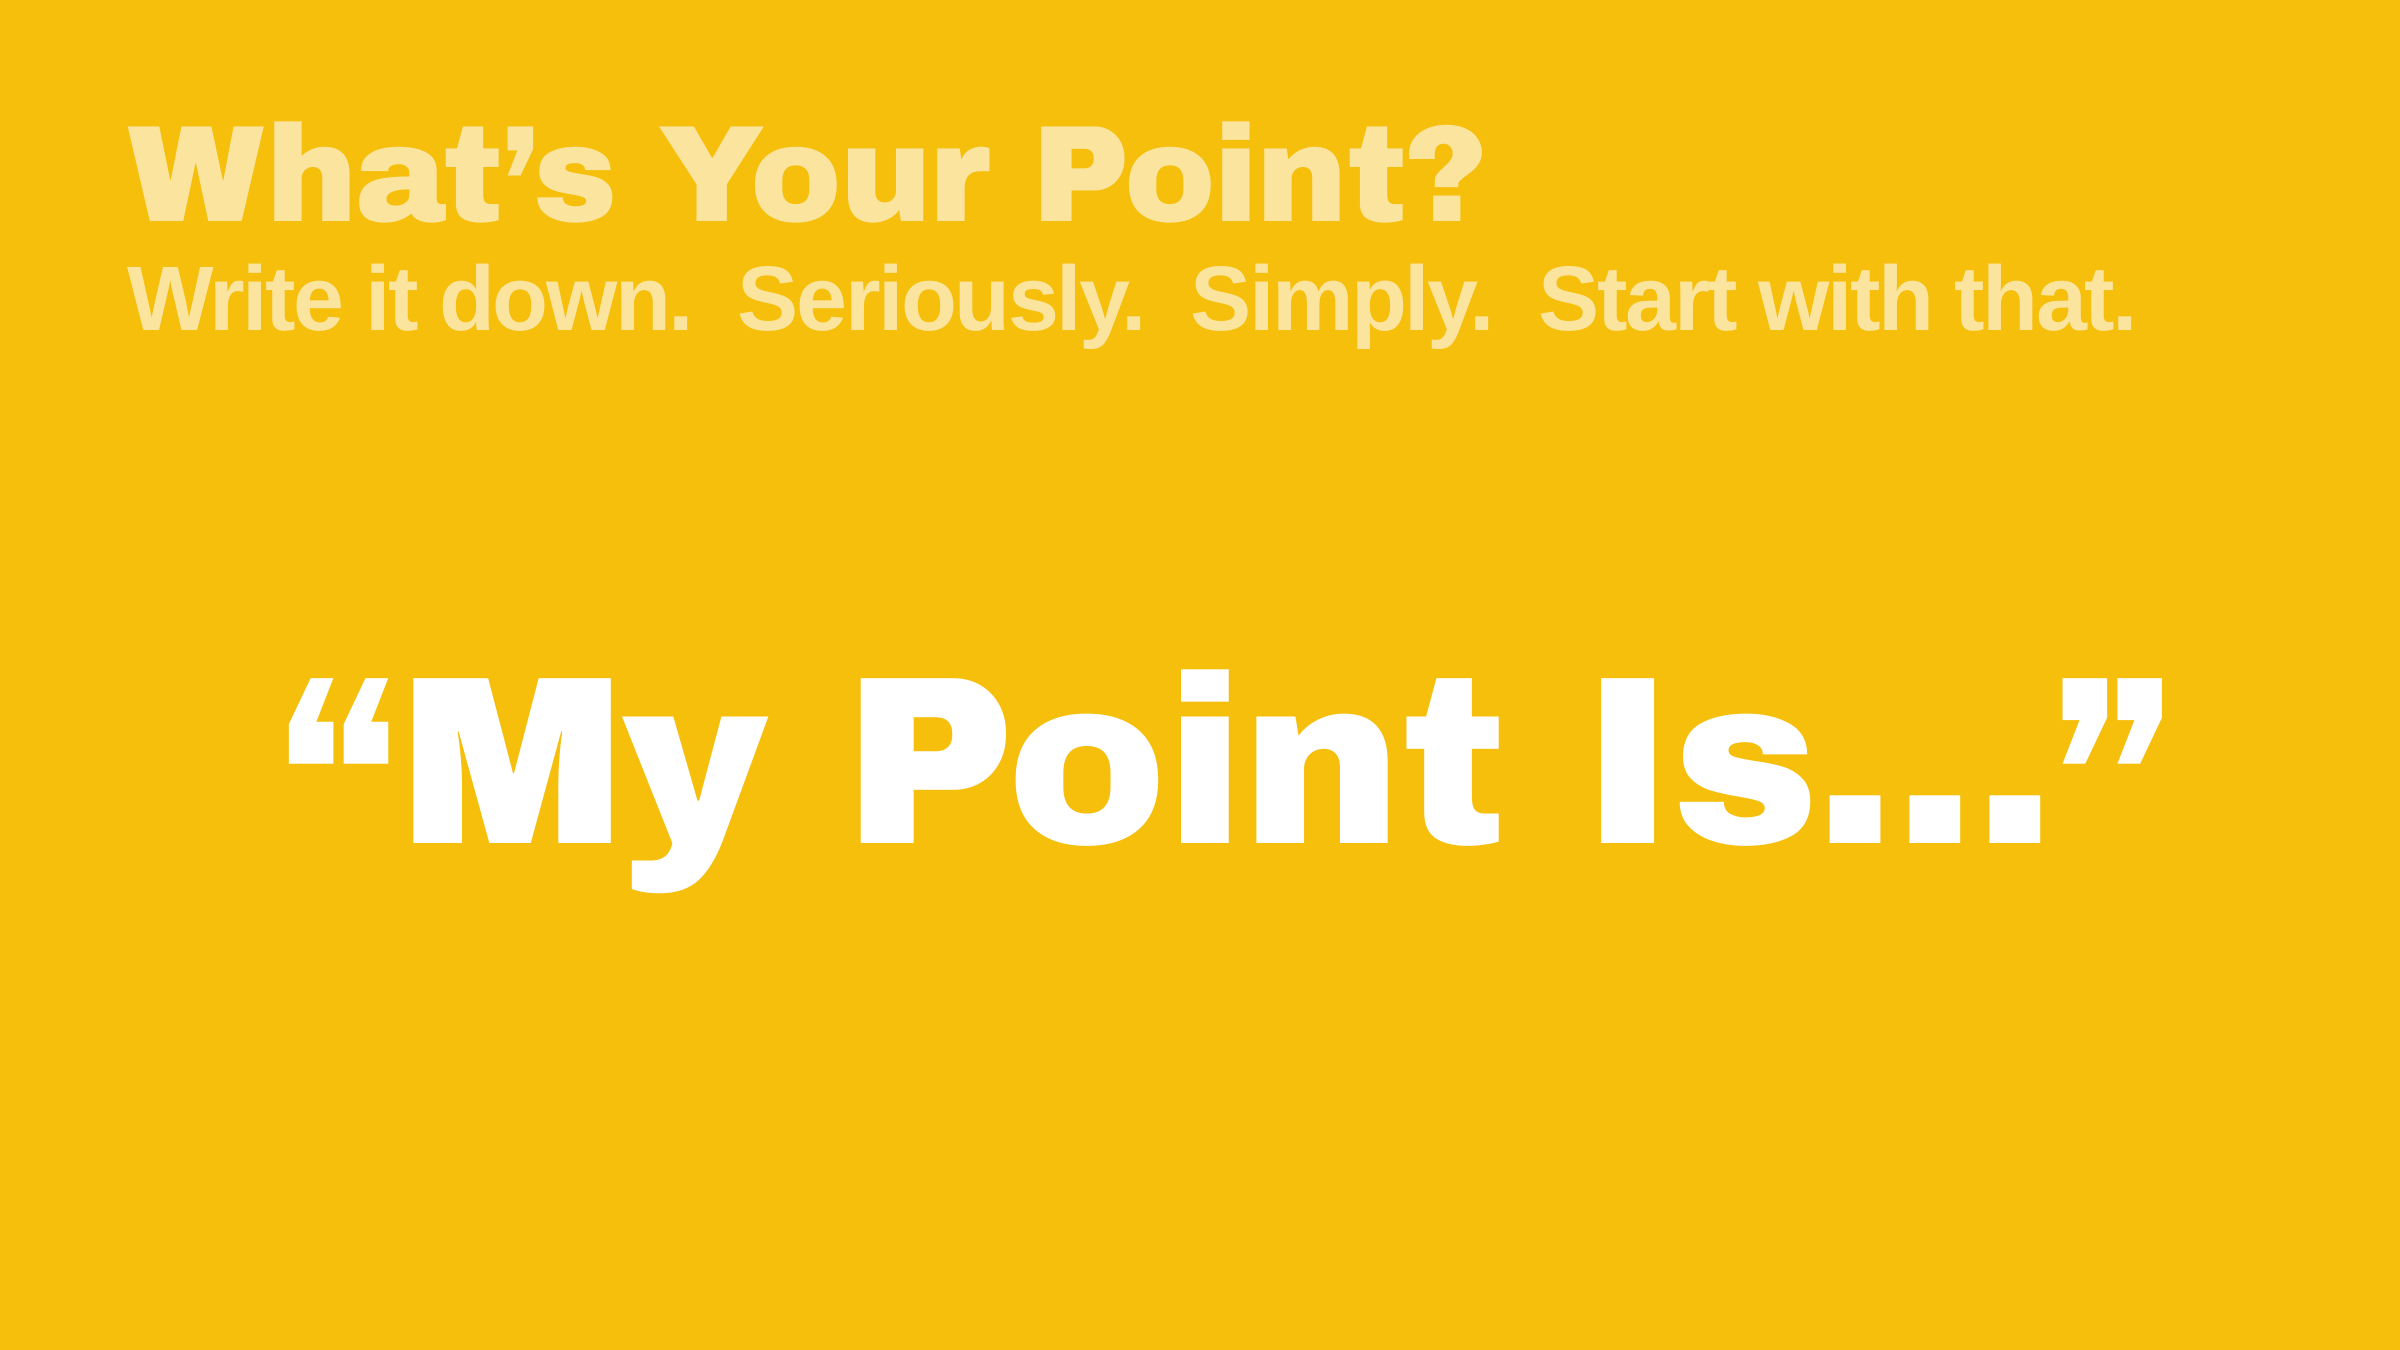

# What’s Your Point? Write it down.  Seriously.  Simply.  Start with that.
“My Point Is…”